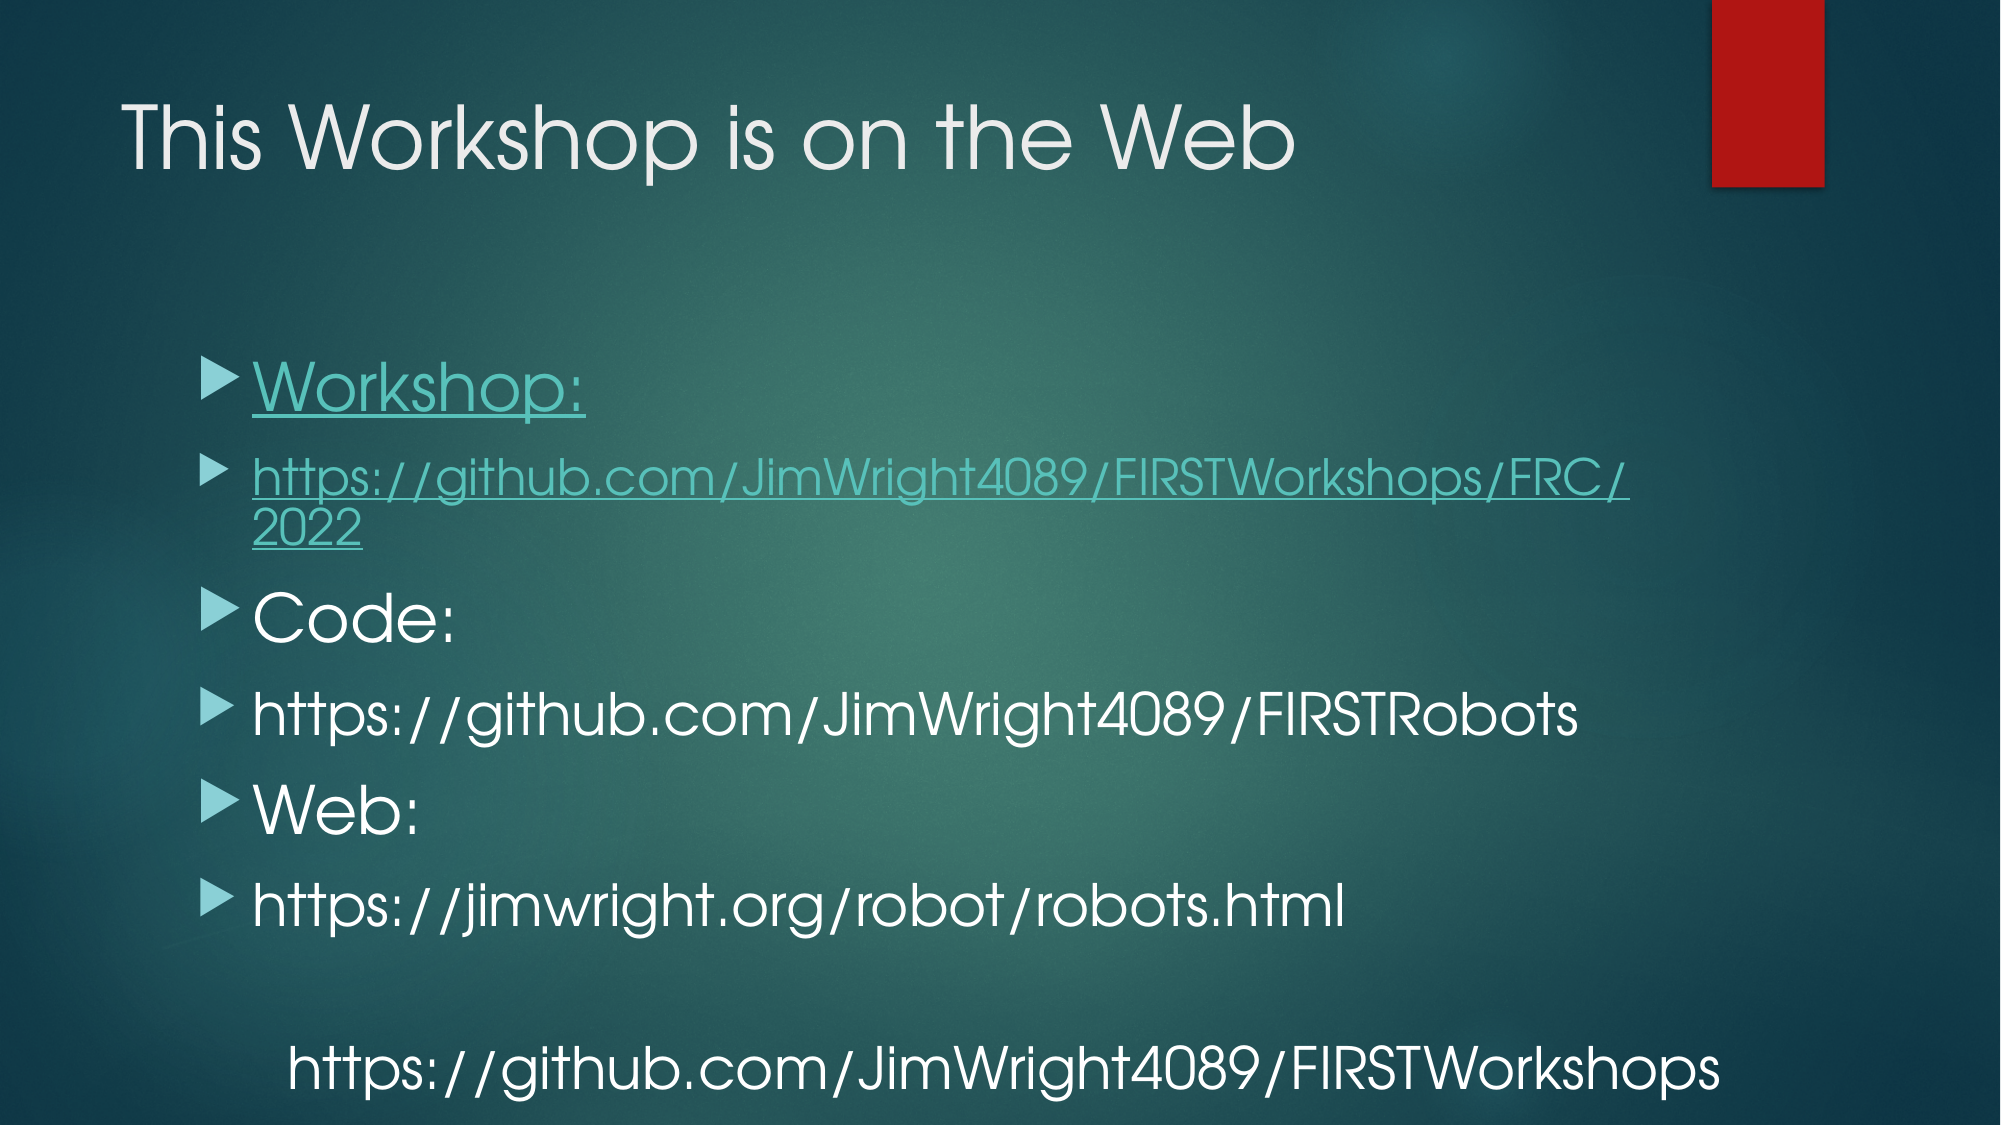

# This Workshop is on the Web
Workshop:
https://github.com/JimWright4089/FIRSTWorkshops/FRC/2022
Code:
https://github.com/JimWright4089/FIRSTRobots
Web:
https://jimwright.org/robot/robots.html
https://github.com/JimWright4089/FIRSTWorkshops